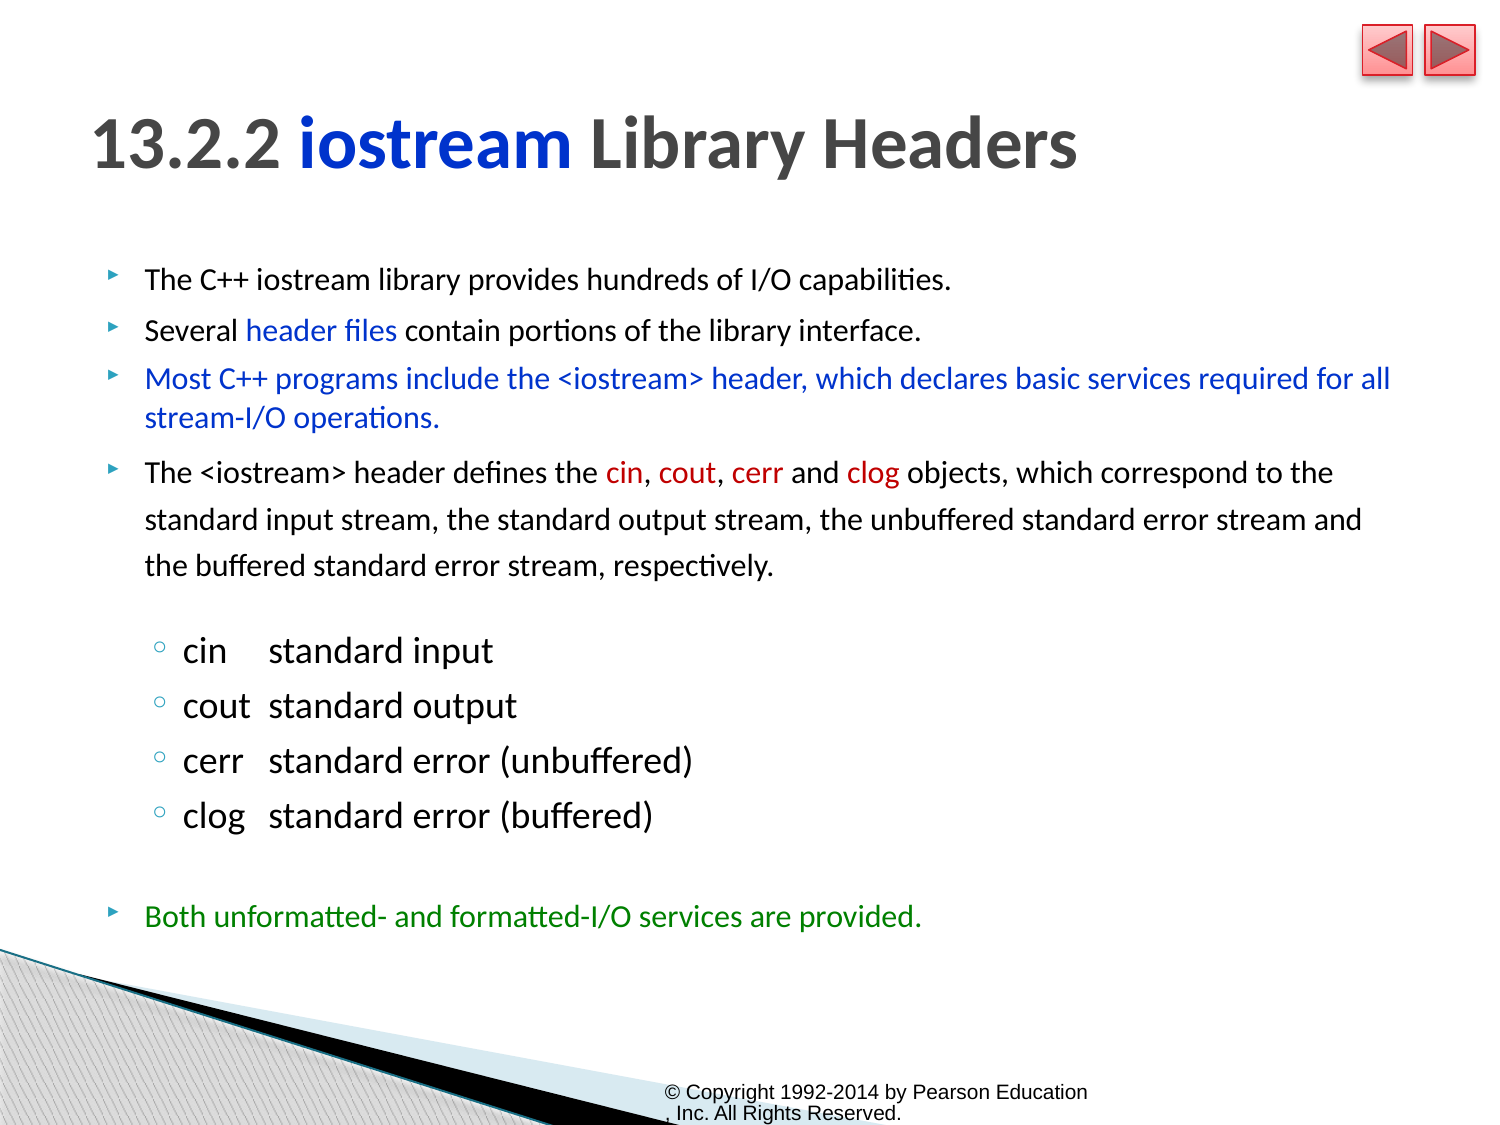

# 13.2.2 iostream Library Headers
The C++ iostream library provides hundreds of I/O capabilities.
Several header files contain portions of the library interface.
Most C++ programs include the <iostream> header, which declares basic services required for all stream-I/O operations.
The <iostream> header defines the cin, cout, cerr and clog objects, which correspond to the standard input stream, the standard output stream, the unbuffered standard error stream and the buffered standard error stream, respectively.

cin	standard input
cout	standard output
cerr	standard error (unbuffered)
clog	standard error (buffered)

Both unformatted- and formatted-I/O services are provided.
© Copyright 1992-2014 by Pearson Education, Inc. All Rights Reserved.